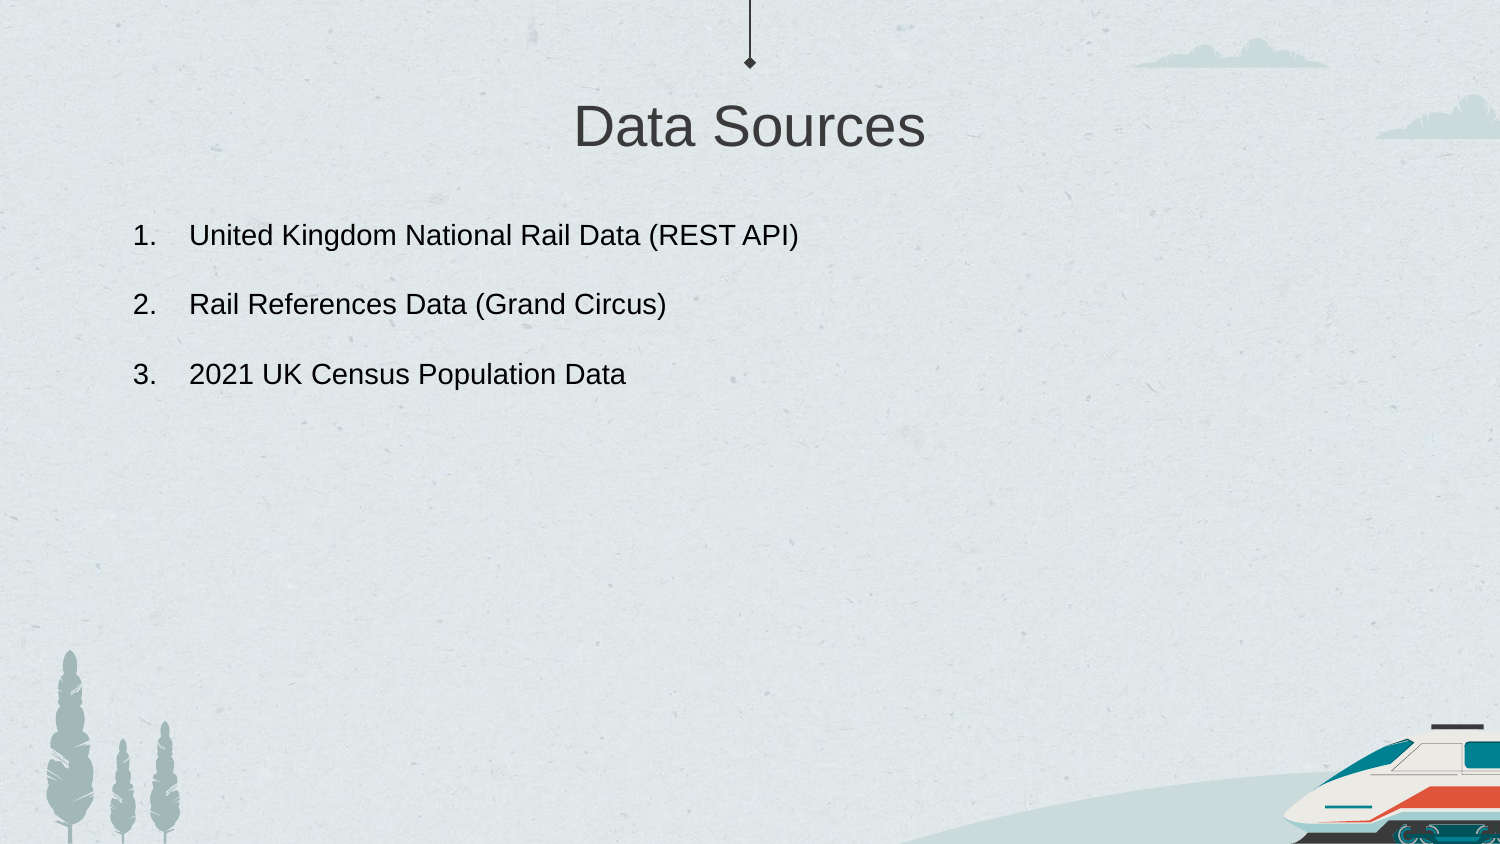

# Data Sources
United Kingdom National Rail Data (REST API)

Rail References Data (Grand Circus)

2021 UK Census Population Data